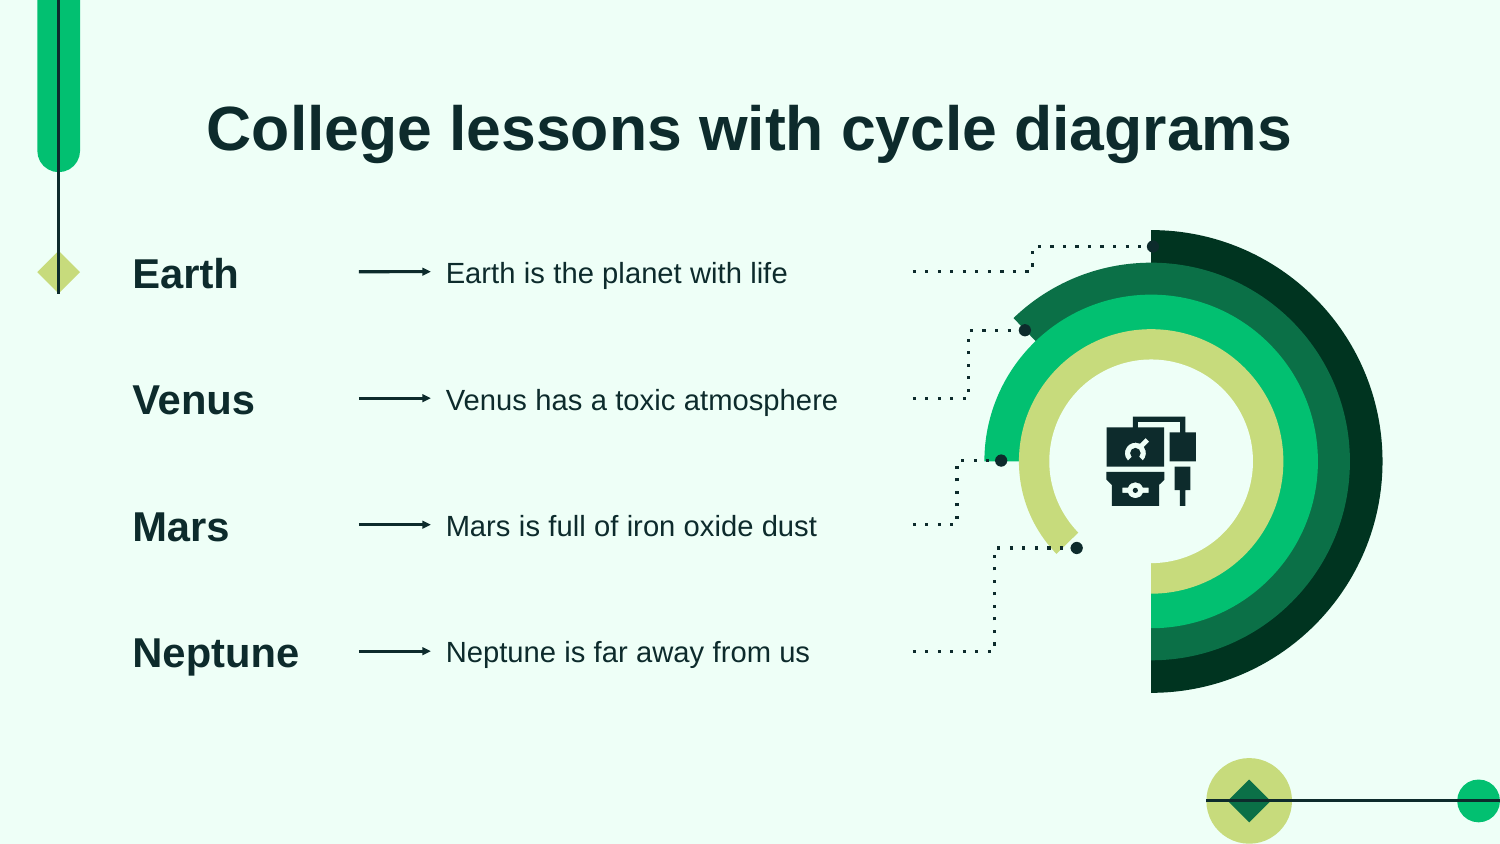

# College lessons with cycle diagrams
Earth

Earth is the planet with life

Venus

Venus has a toxic atmosphere

Mars
Mars is full of iron oxide dust
Neptune
Neptune is far away from us